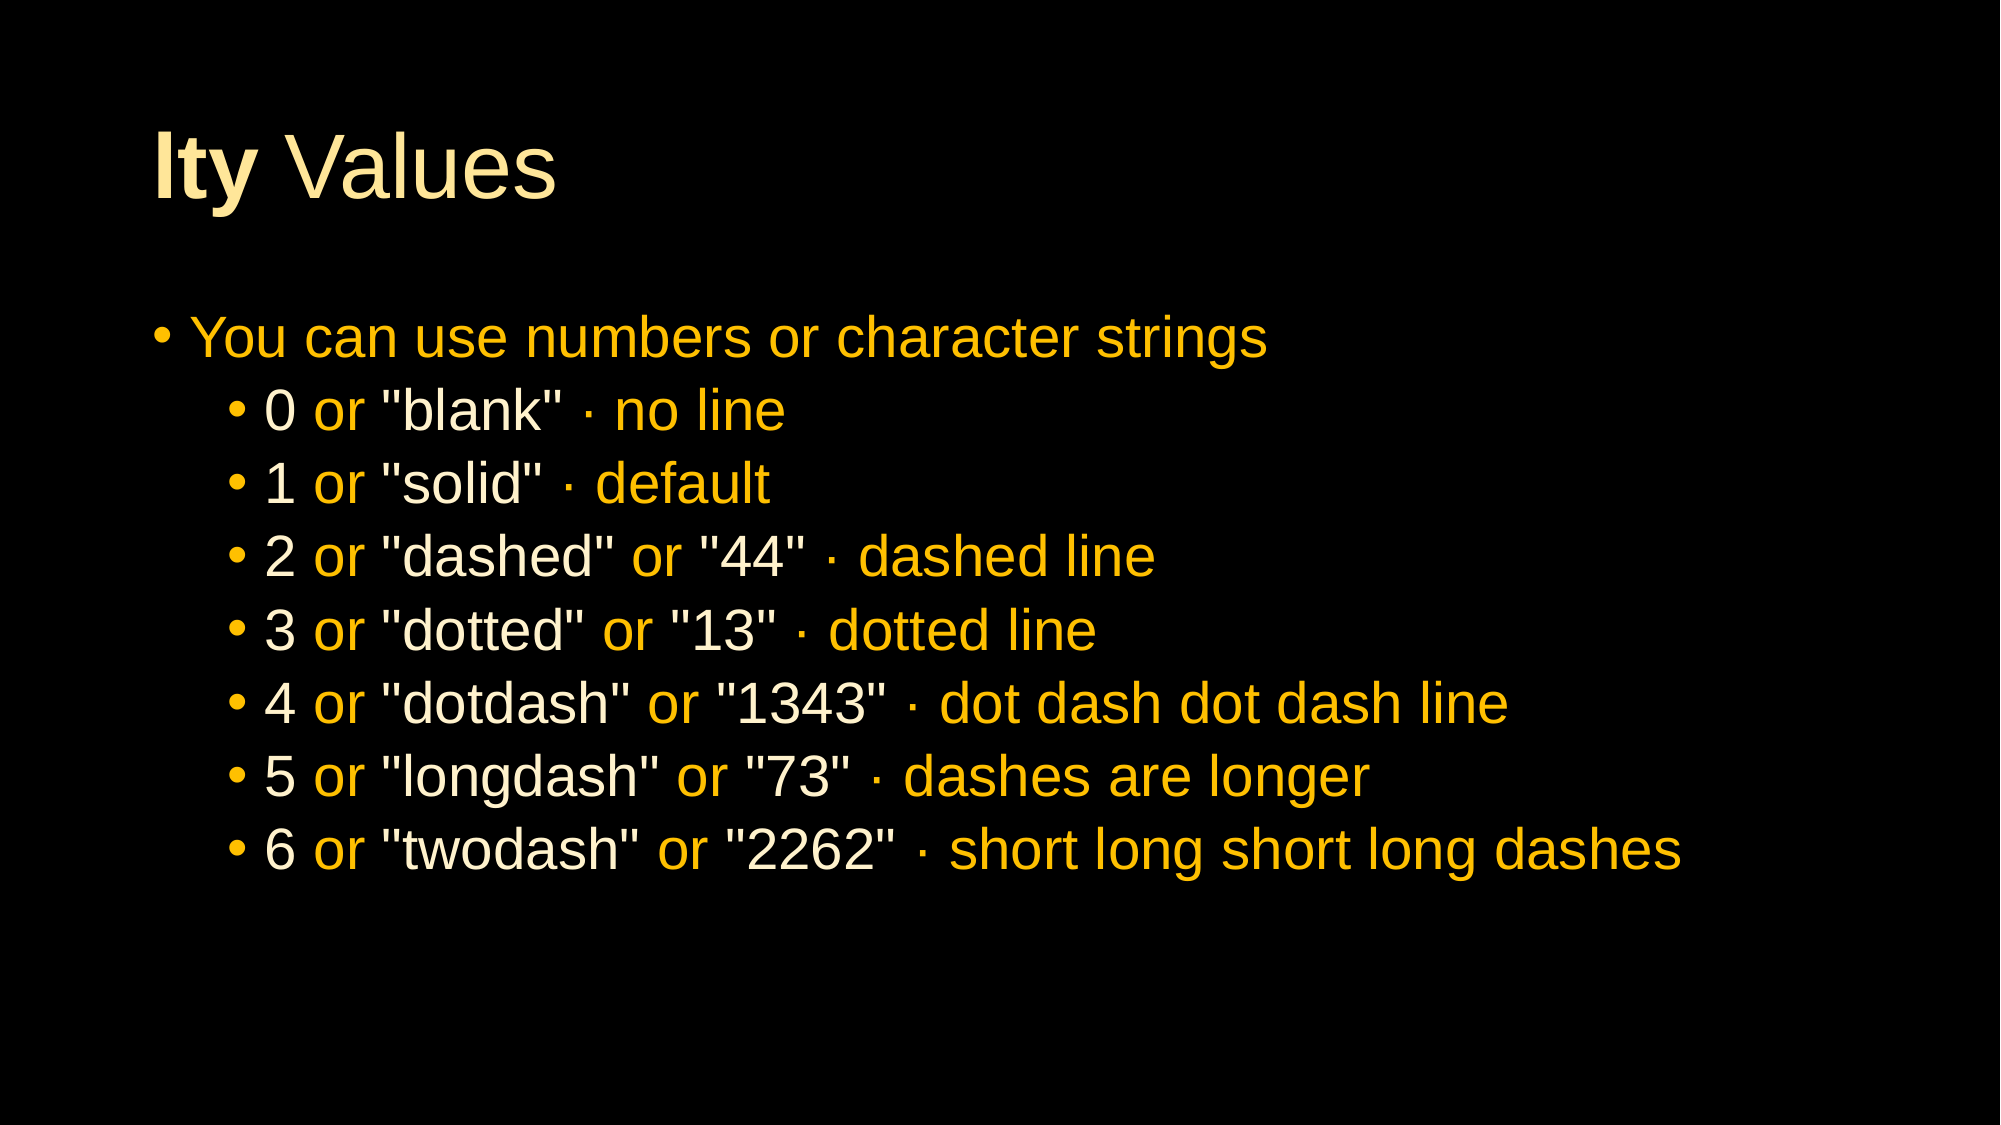

# lty Values
You can use numbers or character strings
​0 or "blank" · no line
​1 or "solid" · default
​2 or "dashed" or "44" · dashed line
​3 or "dotted" or "13" · dotted line
​4 or "dotdash" or "1343" · dot dash dot dash line
​5 or "longdash" or "73" · dashes are longer
​6 or "twodash" or "2262" · short long short long dashes